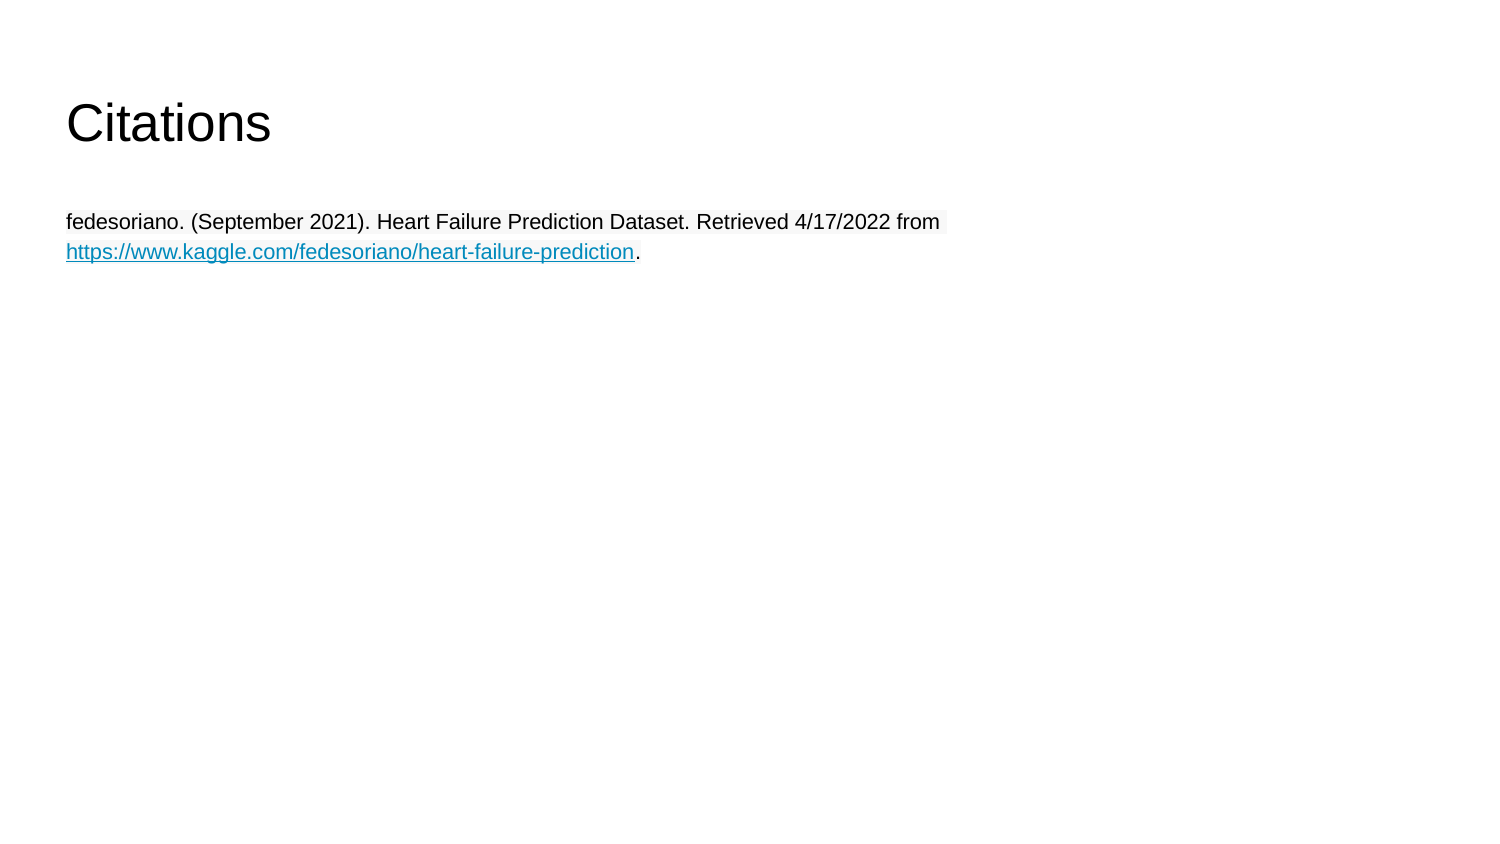

# Citations
fedesoriano. (September 2021). Heart Failure Prediction Dataset. Retrieved 4/17/2022 from https://www.kaggle.com/fedesoriano/heart-failure-prediction.